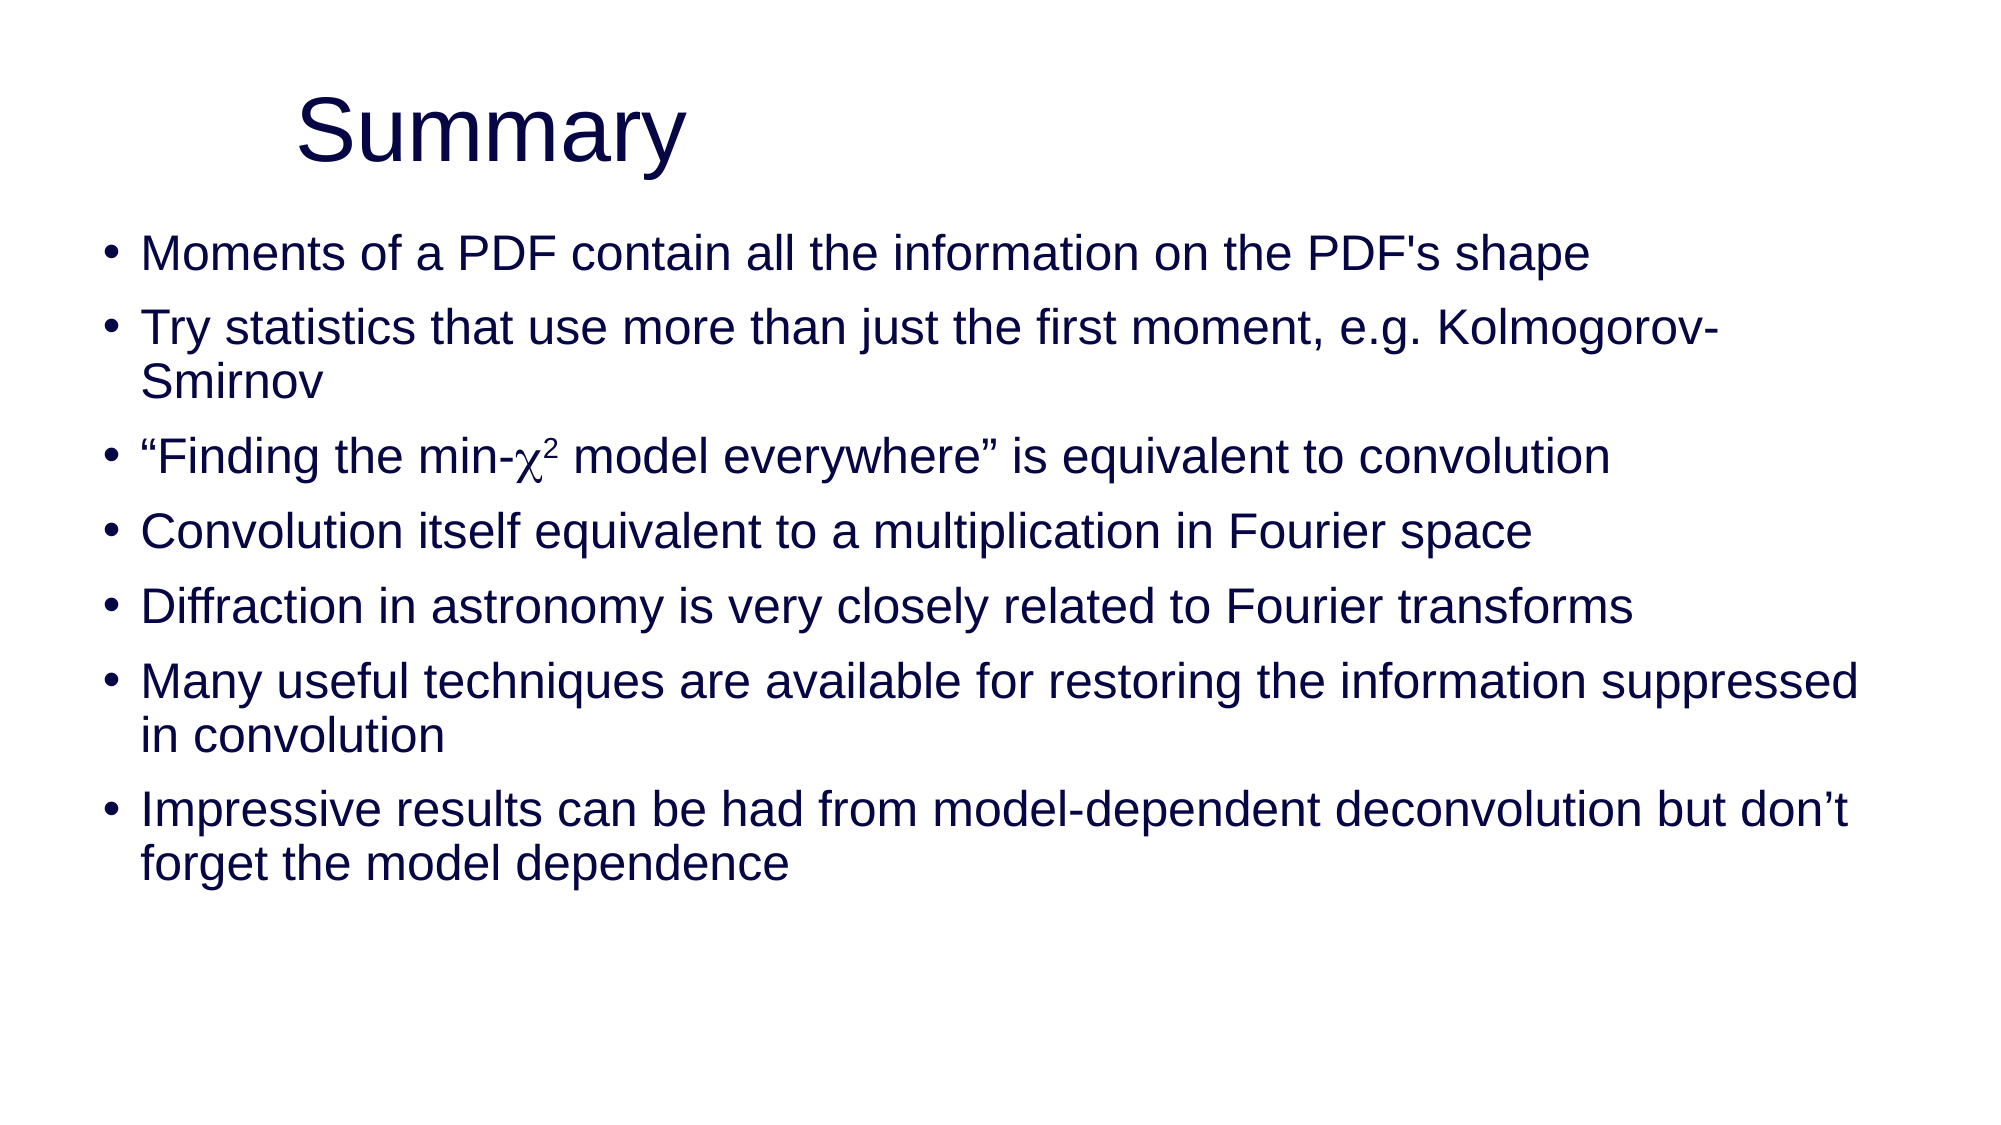

# Summary
Moments of a PDF contain all the information on the PDF's shape
Try statistics that use more than just the first moment, e.g. Kolmogorov-Smirnov
“Finding the min-χ2 model everywhere” is equivalent to convolution
Convolution itself equivalent to a multiplication in Fourier space
Diffraction in astronomy is very closely related to Fourier transforms
Many useful techniques are available for restoring the information suppressed in convolution
Impressive results can be had from model-dependent deconvolution but don’t forget the model dependence